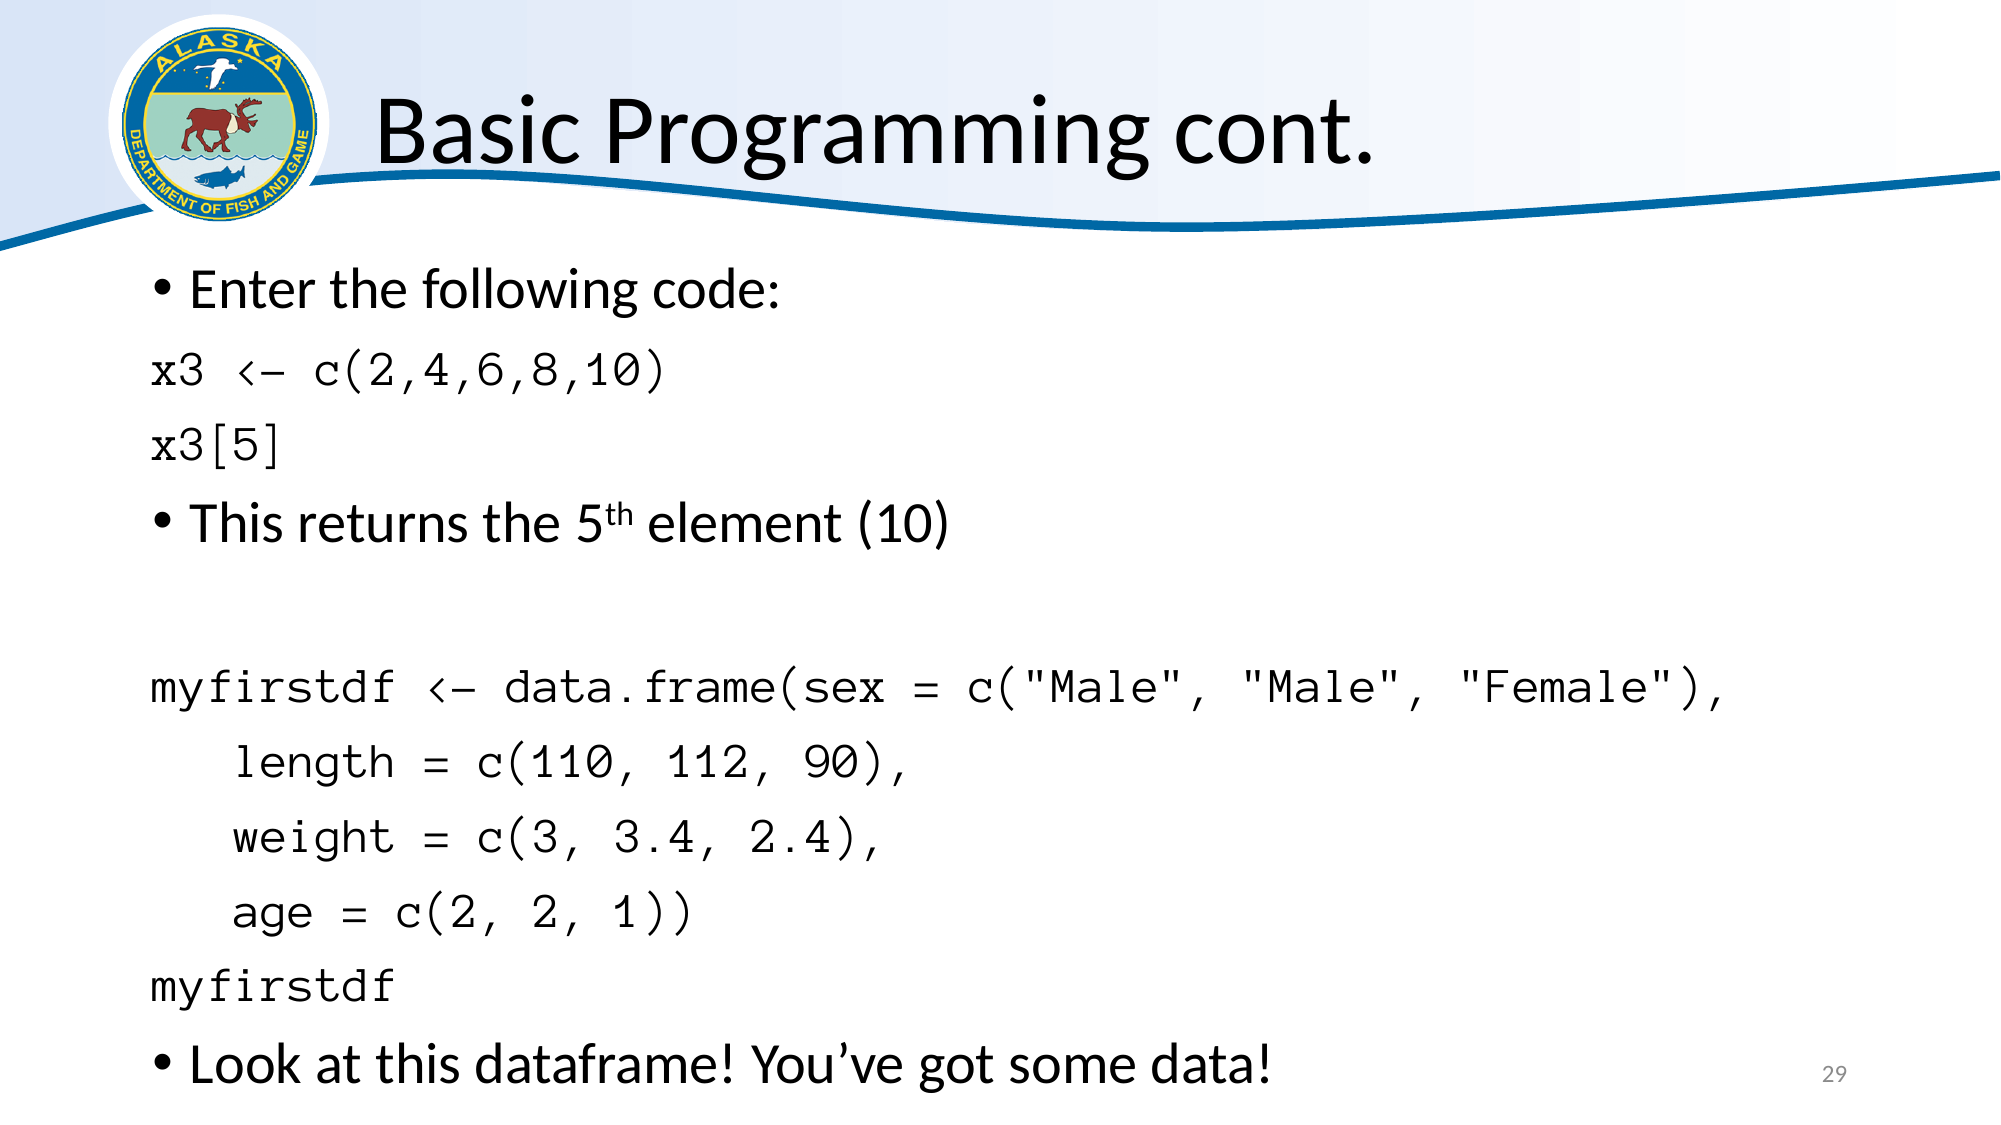

# Basic Programming cont.
Enter the following code:
x3 <- c(2,4,6,8,10)
x3[5]
This returns the 5th element (10)

myfirstdf <- data.frame(sex = c("Male", "Male", "Female"),
   length = c(110, 112, 90),
   weight = c(3, 3.4, 2.4),
   age = c(2, 2, 1))
myfirstdf
Look at this dataframe! You’ve got some data!

29